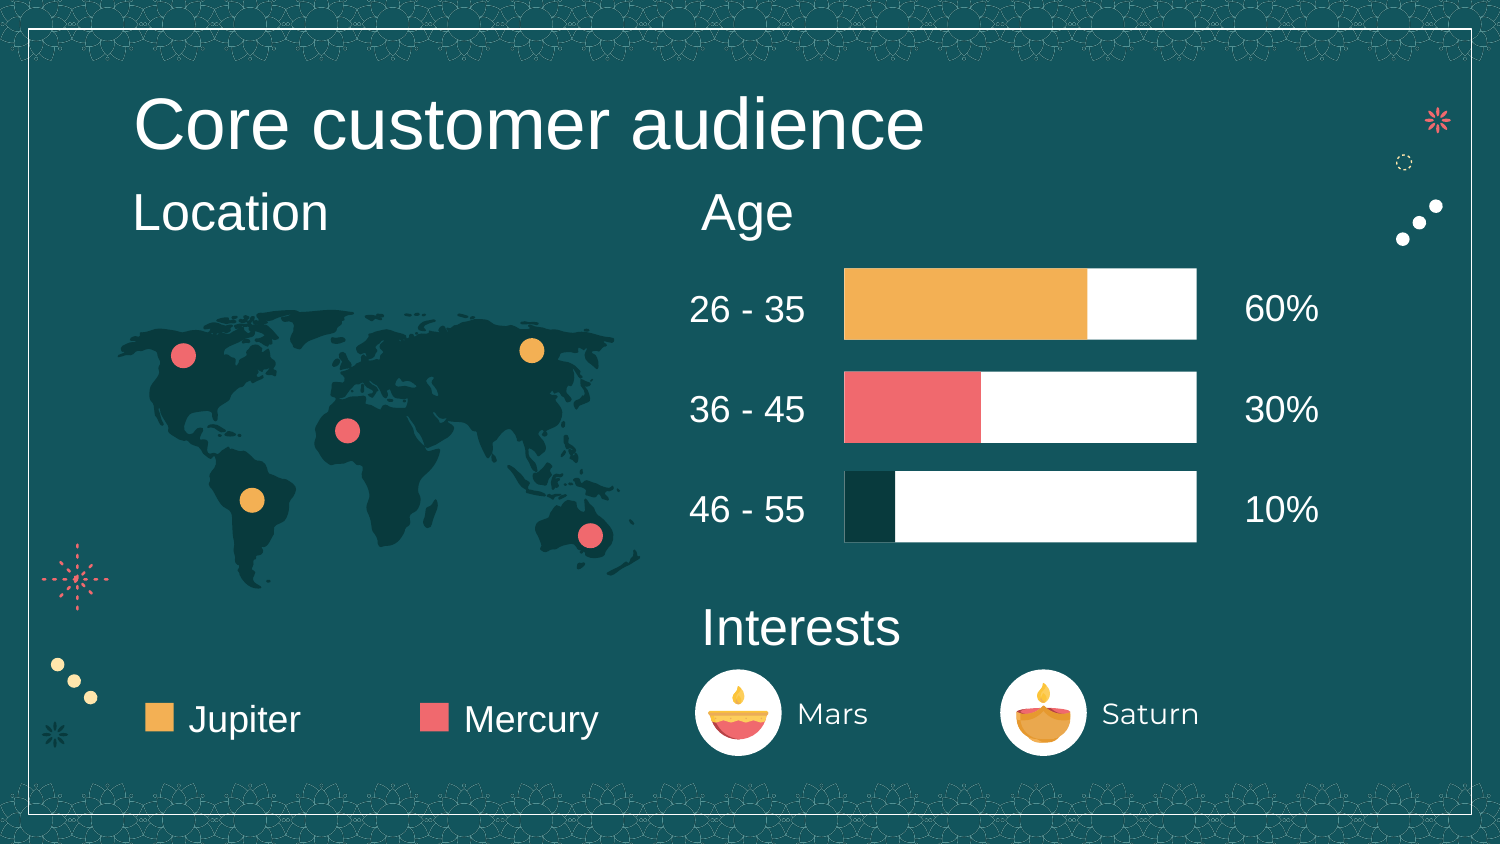

# Core customer audience
Location
Age
60%
26 - 35

36 - 45

30%

10%
46 - 55

Interests

Mars
Saturn
Jupiter
Mercury